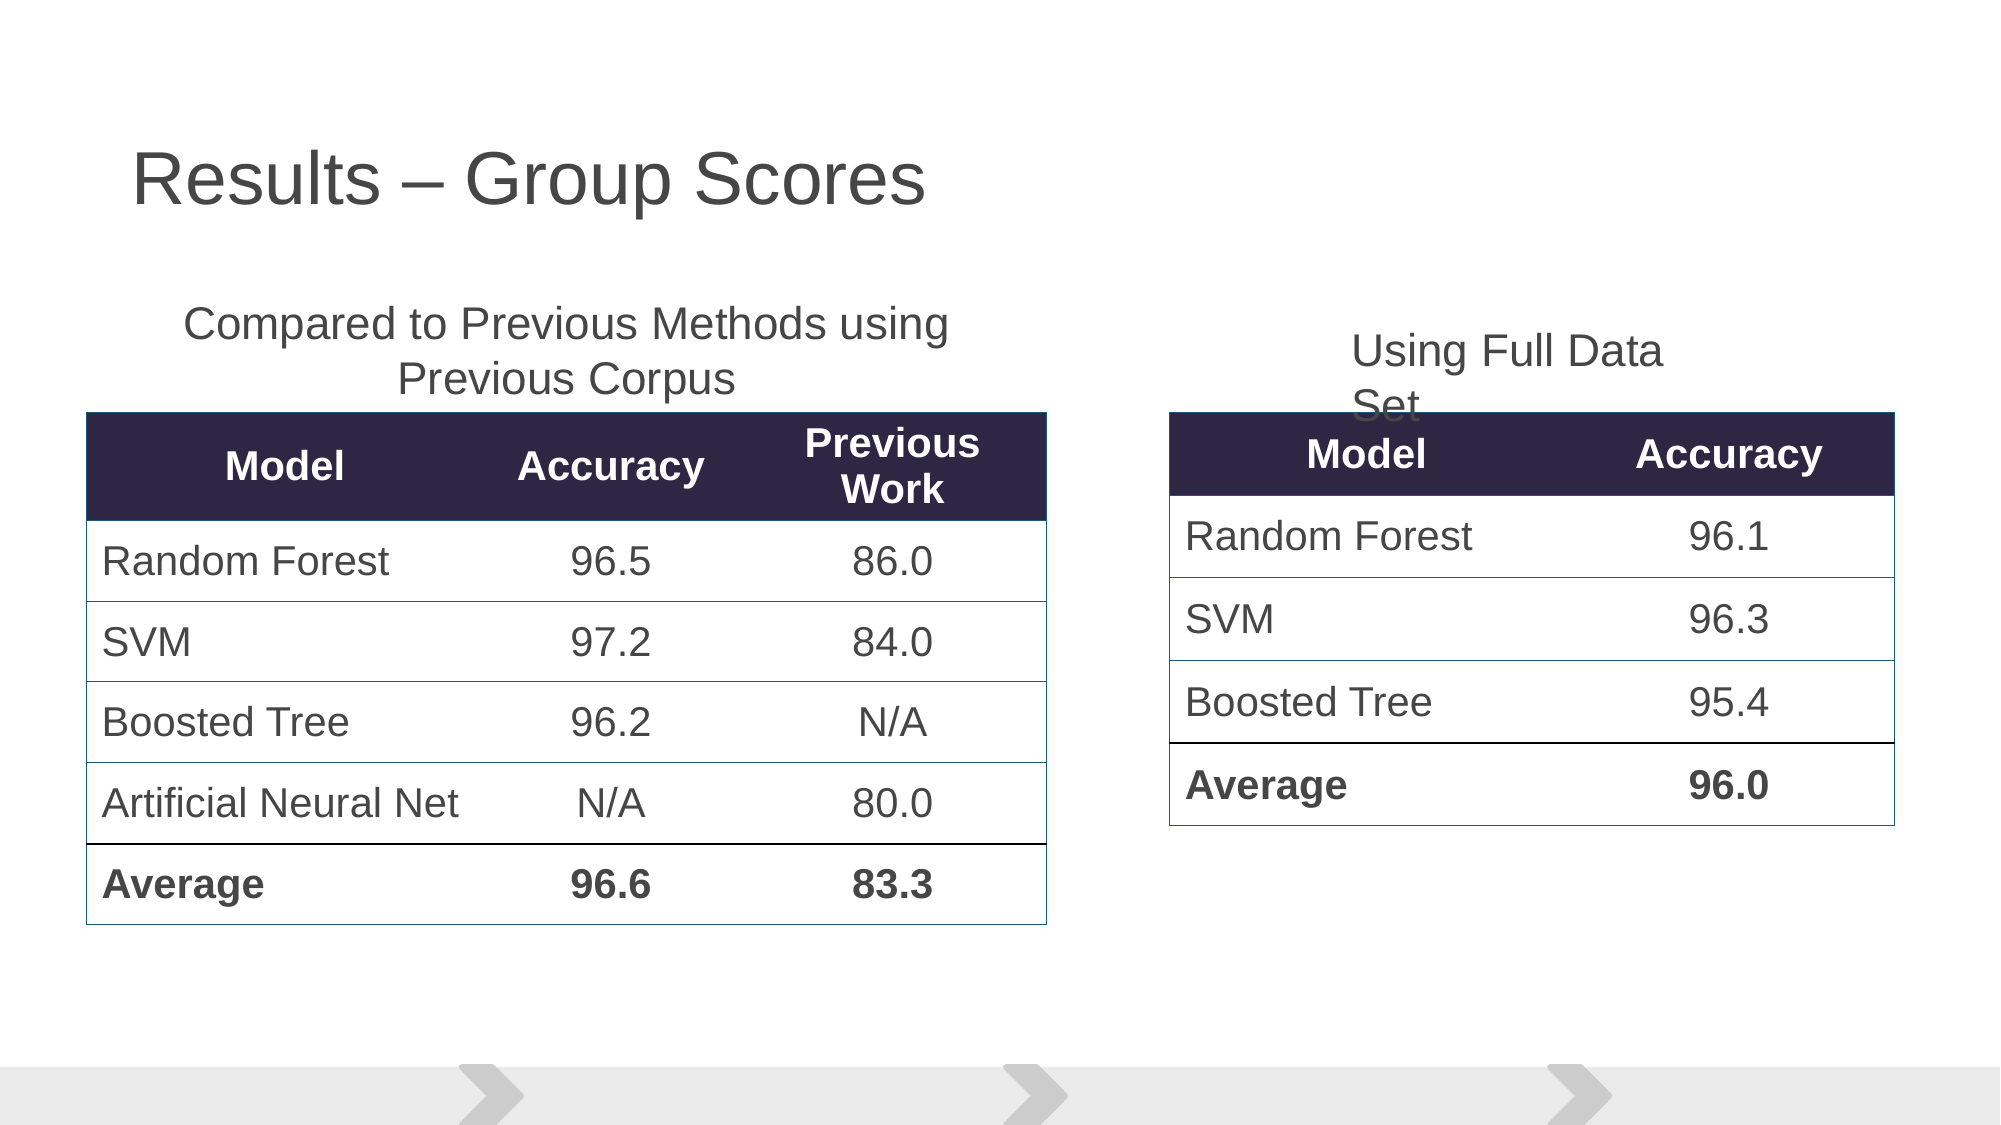

# Results – Group Scores
Compared to Previous Methods using Previous Corpus
Using Full Data Set
| Model | Accuracy | Previous Work |
| --- | --- | --- |
| Random Forest | 96.5 | 86.0 |
| SVM | 97.2 | 84.0 |
| Boosted Tree | 96.2 | N/A |
| Artificial Neural Net | N/A | 80.0 |
| Average | 96.6 | 83.3 |
| Model | Accuracy |
| --- | --- |
| Random Forest | 96.1 |
| SVM | 96.3 |
| Boosted Tree | 95.4 |
| Average | 96.0 |